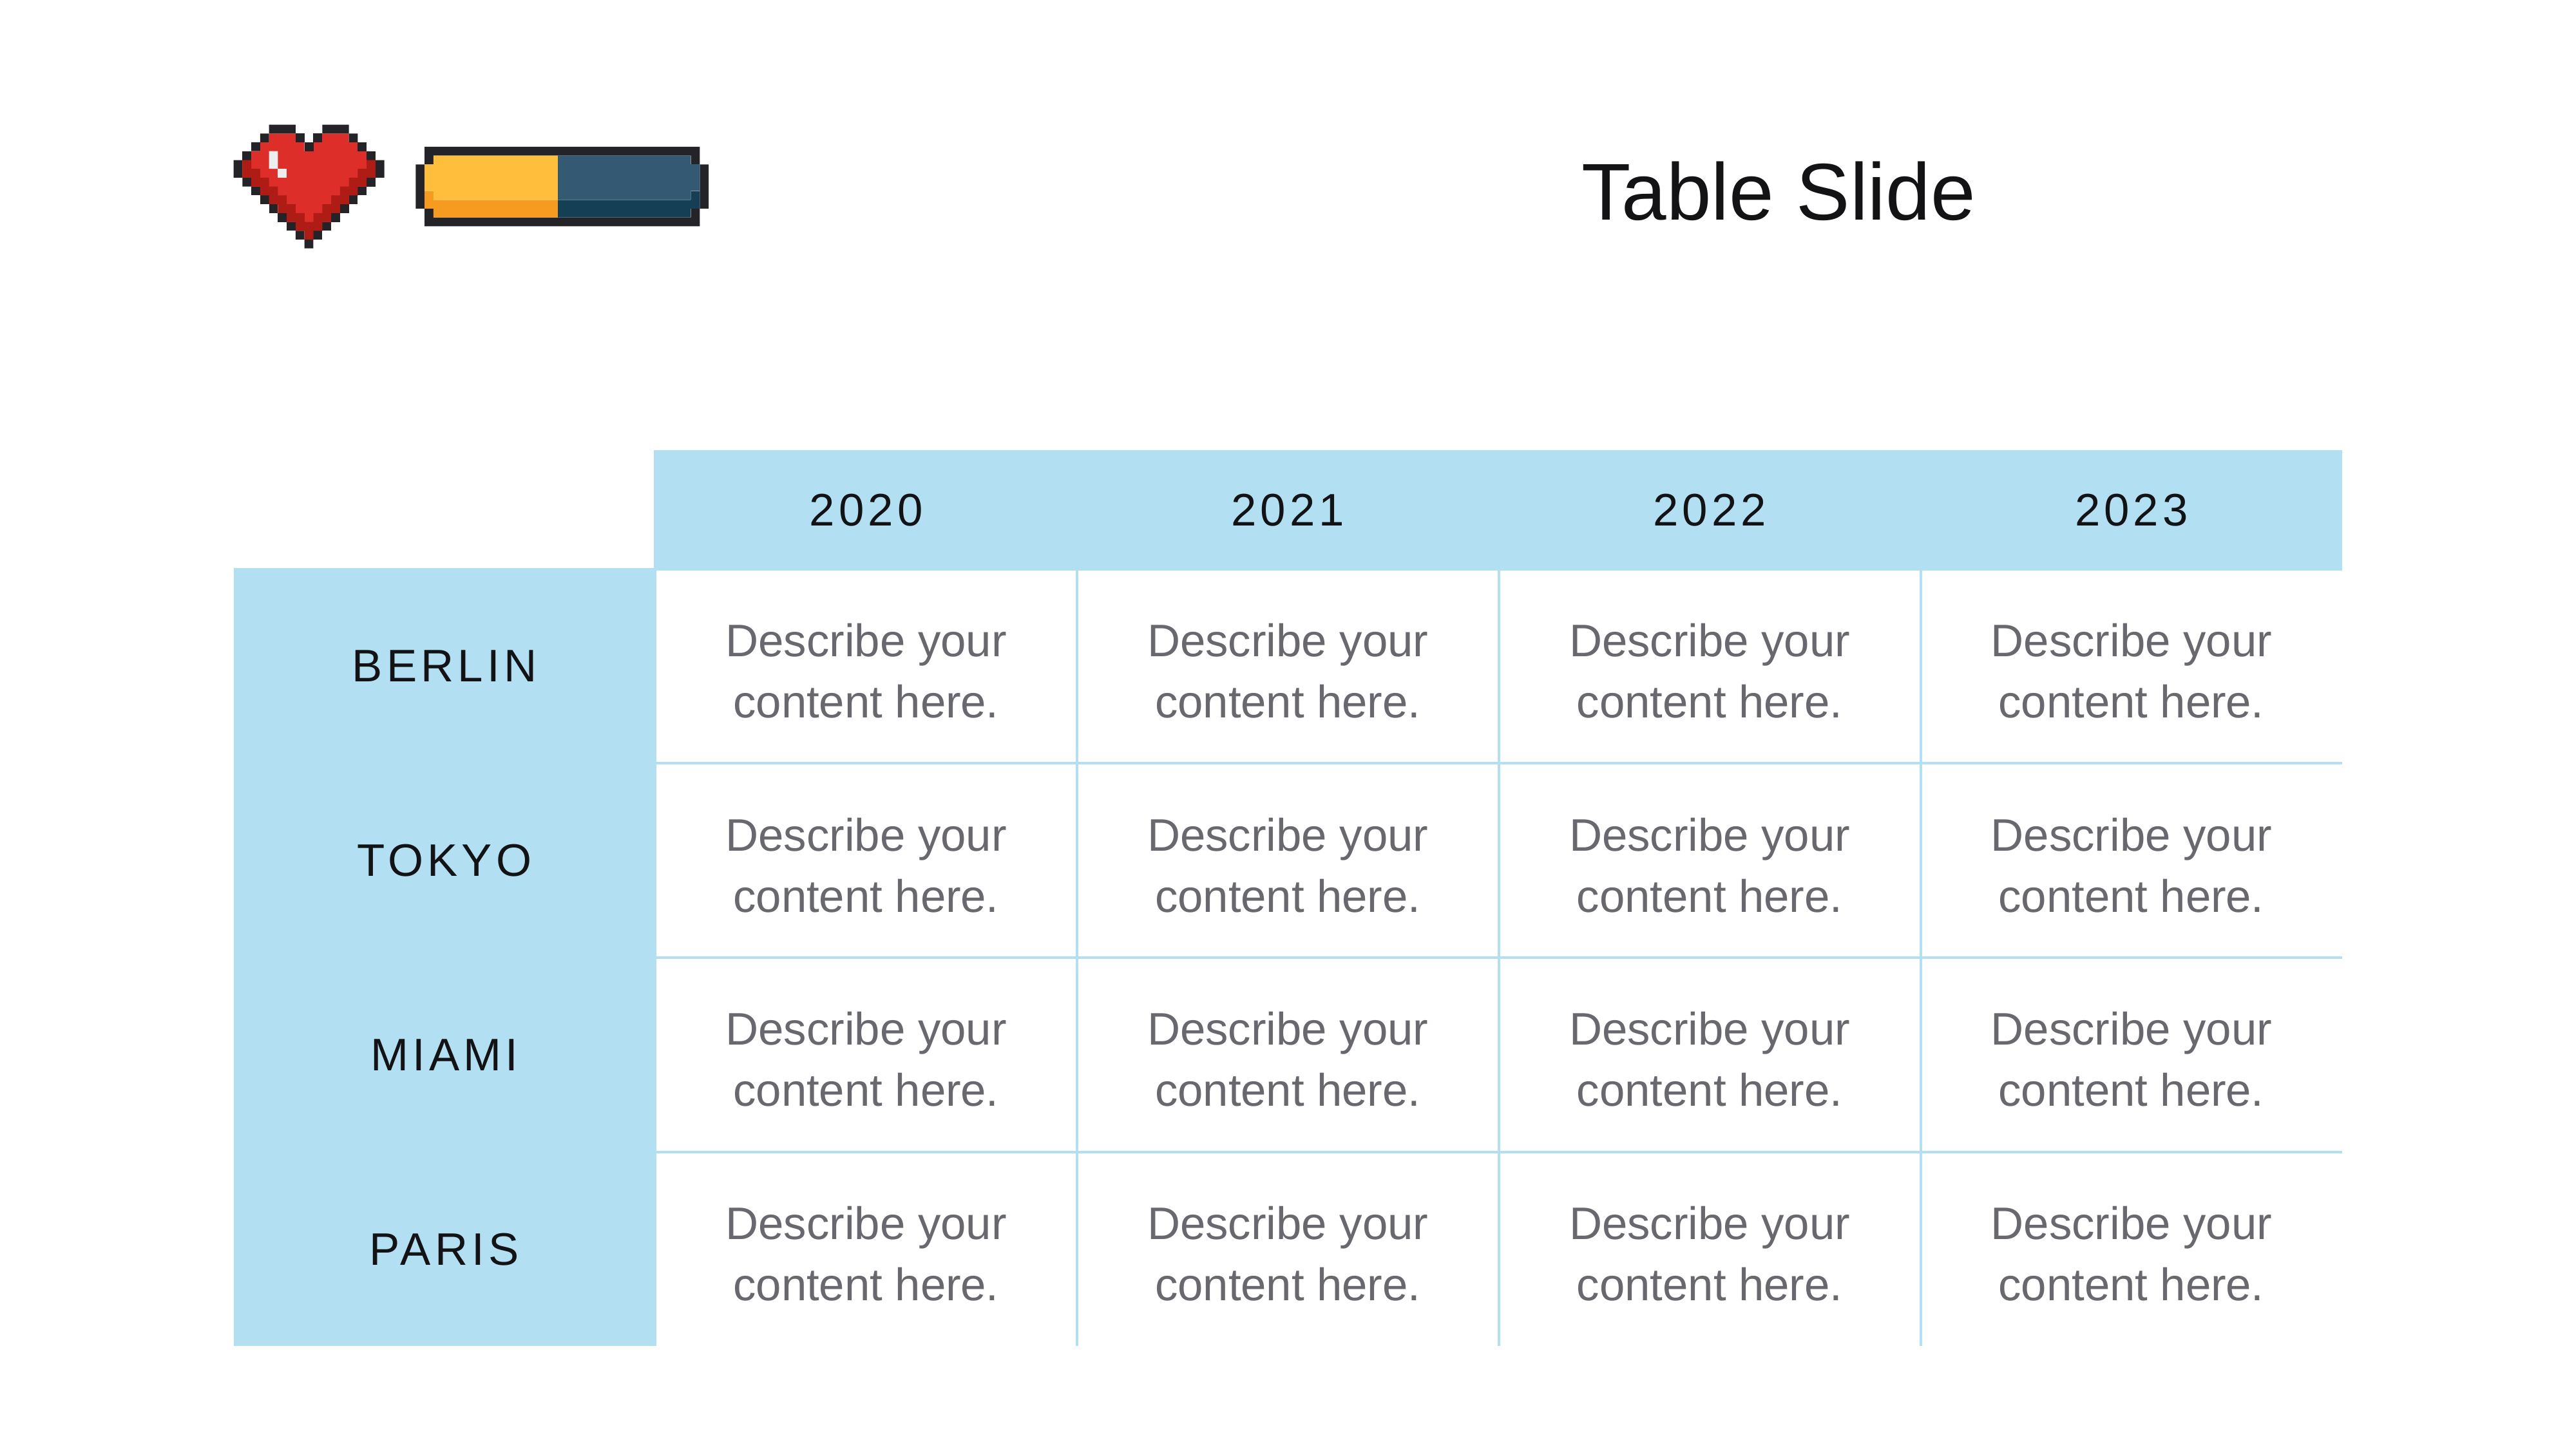

Table Slide
|  | 2020 | 2021 | 2022 | 2023 |
| --- | --- | --- | --- | --- |
| BERLIN | Describe your content here. | Describe your content here. | Describe your content here. | Describe your content here. |
| TOKYO | Describe your content here. | Describe your content here. | Describe your content here. | Describe your content here. |
| MIAMI | Describe your content here. | Describe your content here. | Describe your content here. | Describe your content here. |
| PARIS | Describe your content here. | Describe your content here. | Describe your content here. | Describe your content here. |